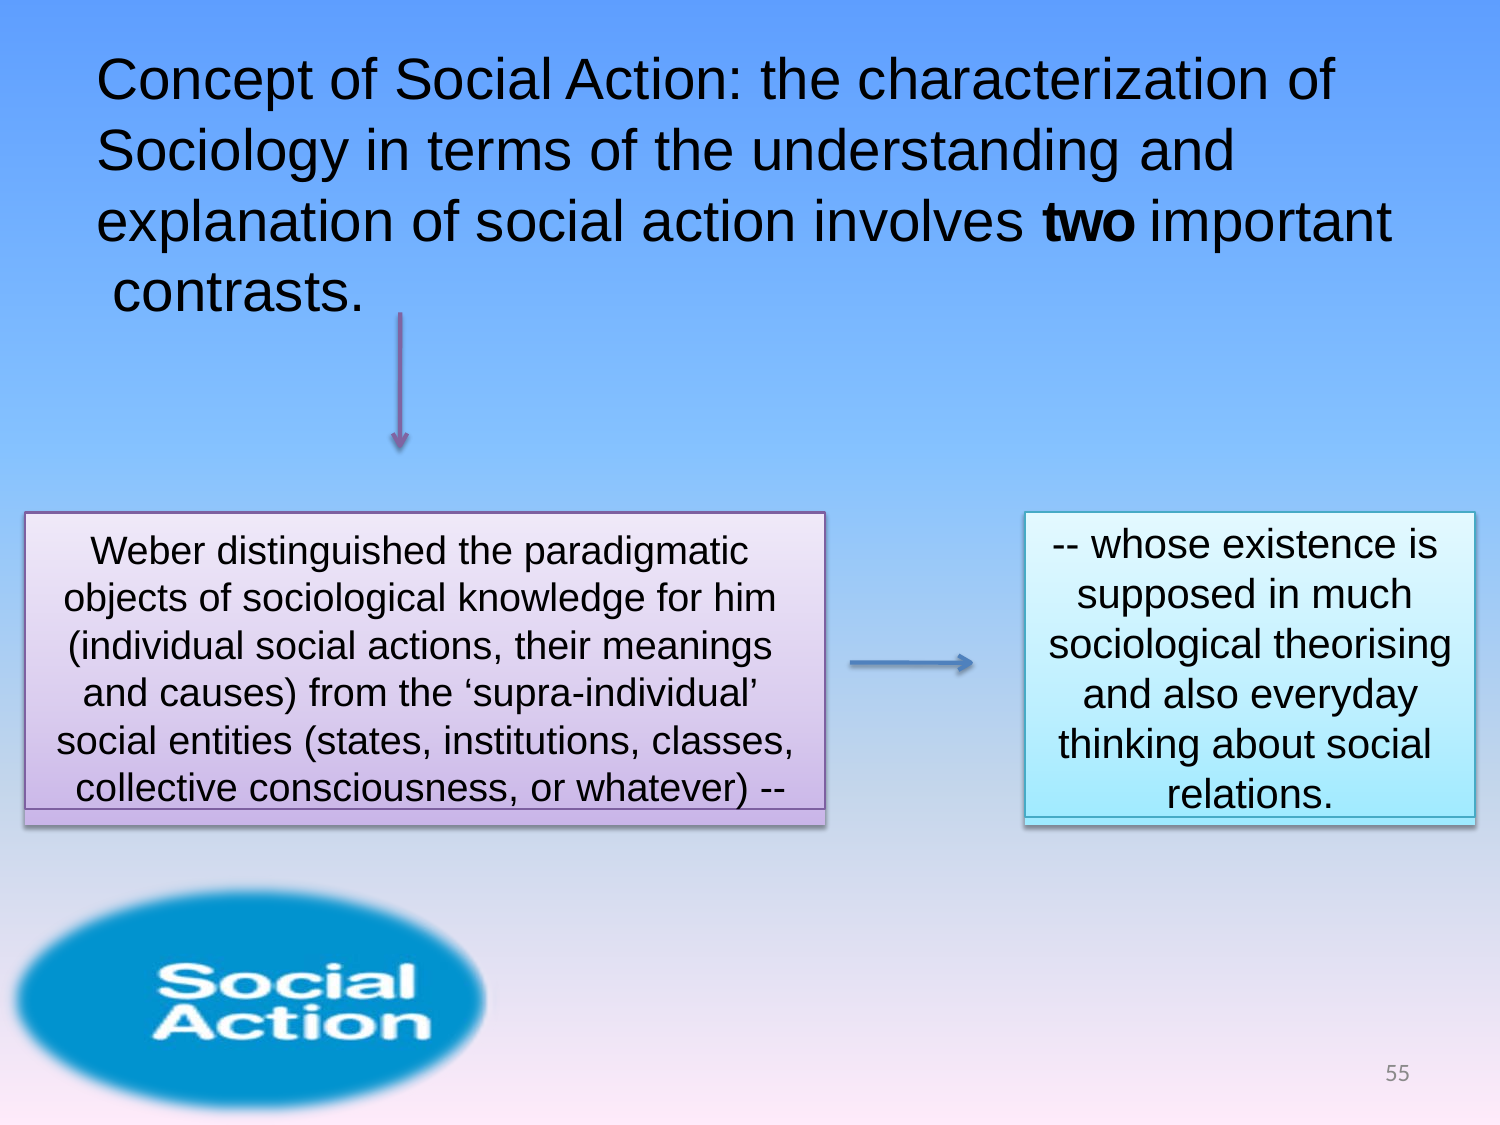

# Concept of Social Action: the characterization of  Sociology in terms of the understanding and
explanation of social action involves two important  contrasts.

Weber distinguished the paradigmatic  objects of sociological knowledge for him  (individual social actions, their meanings  and causes) from the ‘supra-individual’  social entities (states, institutions, classes,  collective consciousness, or whatever) --

-- whose existence is  supposed in much  sociological theorising  and also everyday  thinking about social  relations.

55